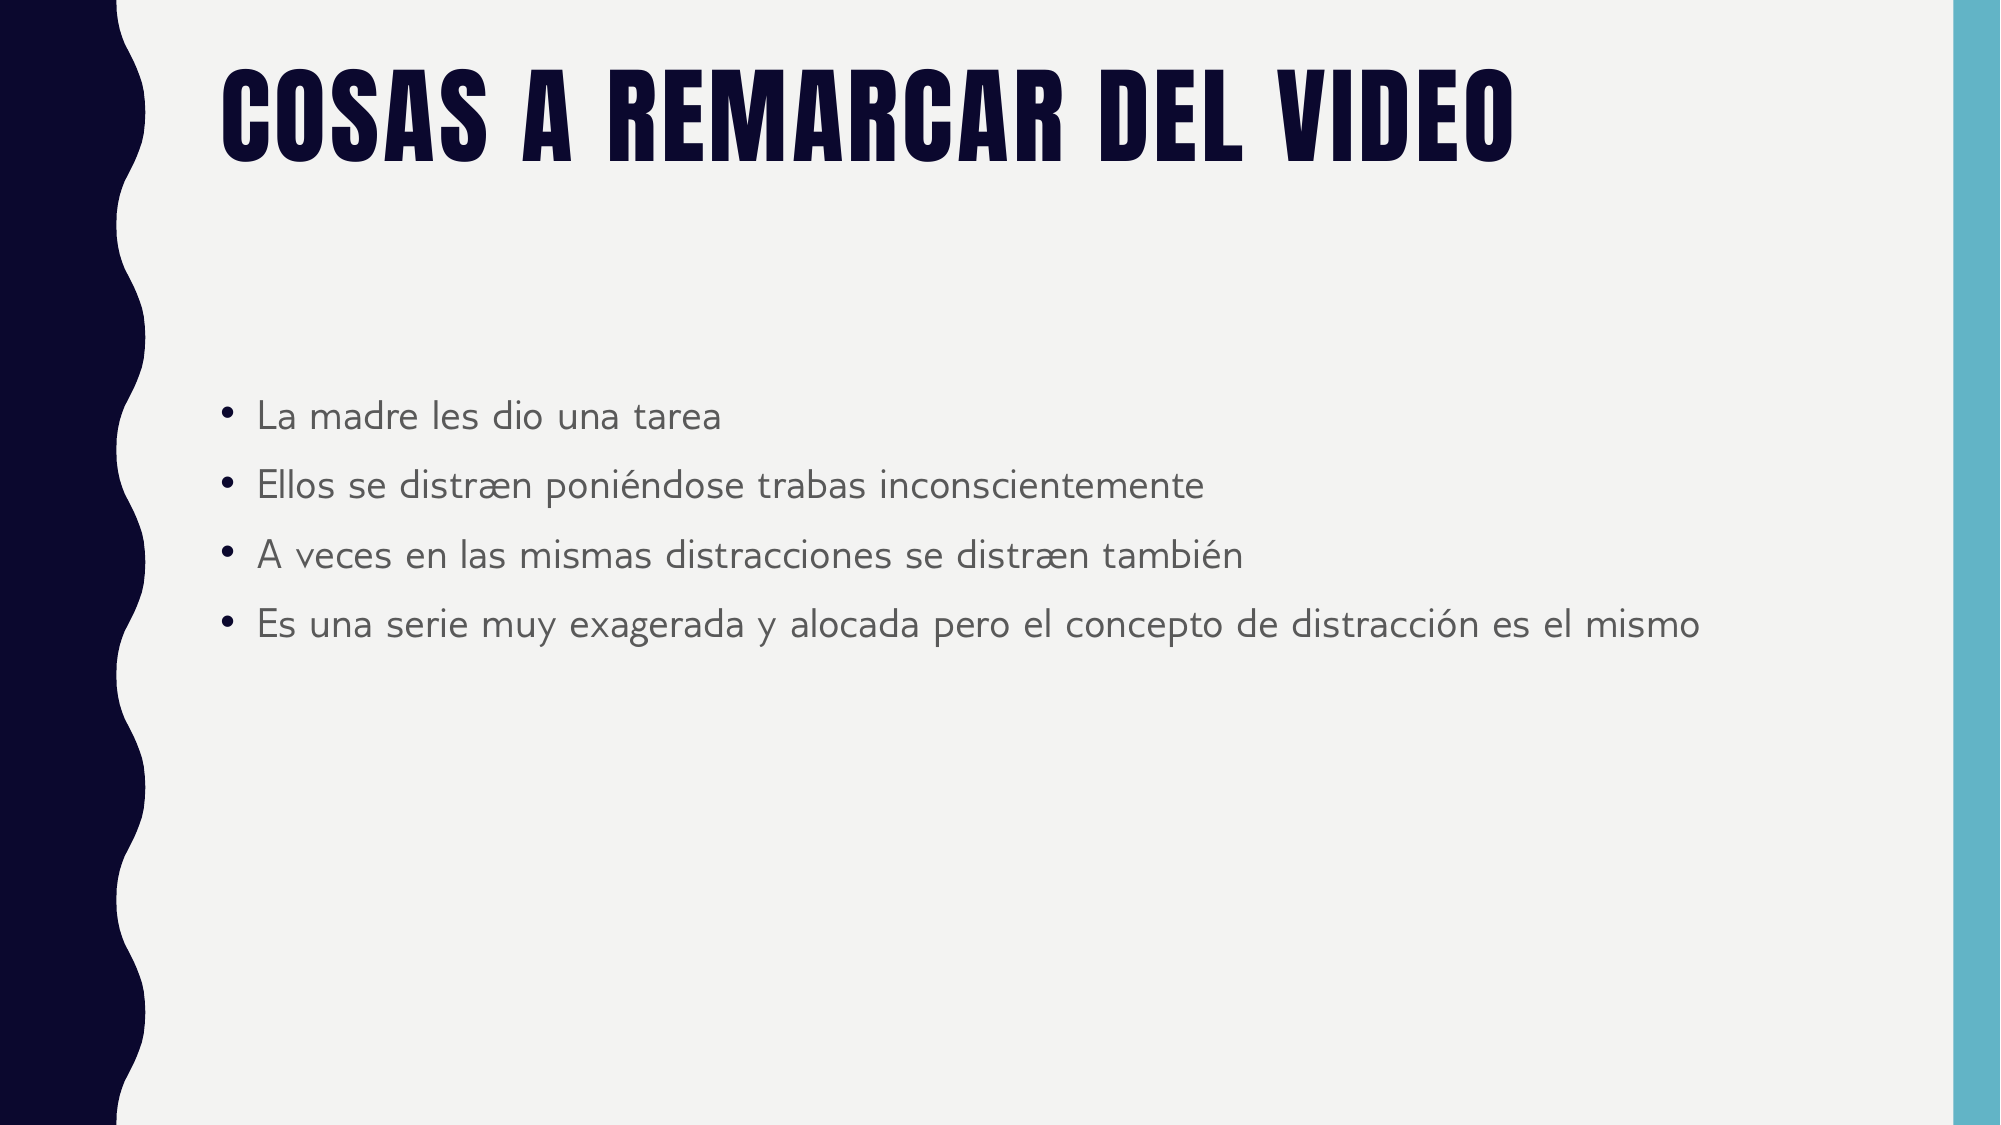

# Cosas a remarcar del video
La madre les dio una tarea
Ellos se distraen poniéndose trabas inconscientemente
A veces en las mismas distracciones se distraen también
Es una serie muy exagerada y alocada pero el concepto de distracción es el mismo